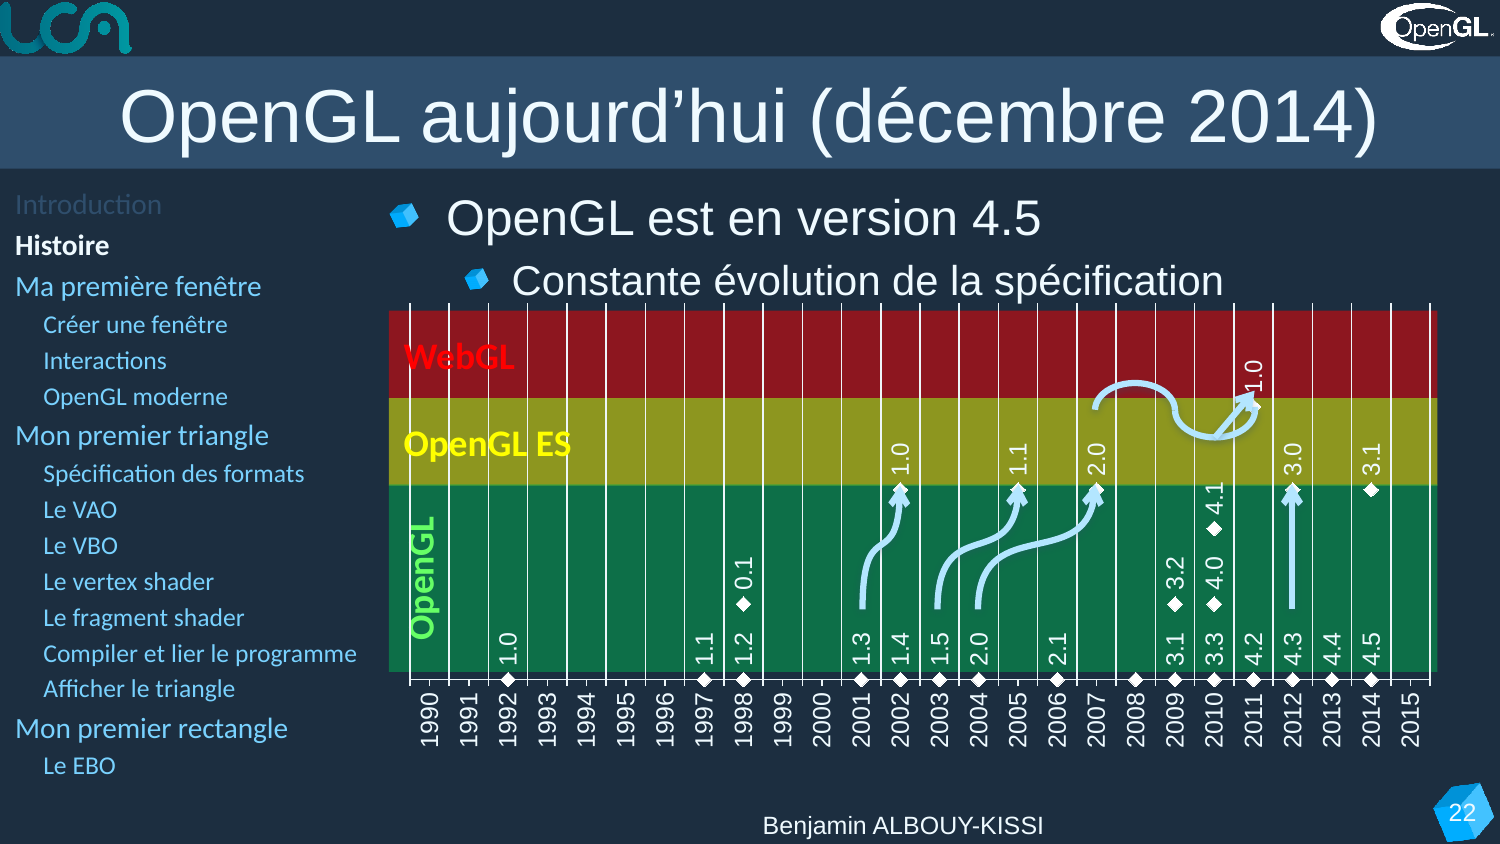

# OpenGL aujourd’hui (décembre 2014)
Introduction
Histoire
Ma première fenêtre
Créer une fenêtre
Interactions
OpenGL moderne
Mon premier triangle
Spécification des formats
Le VAO
Le VBO
Le vertex shader
Le fragment shader
Compiler et lier le programme
Afficher le triangle
Mon premier rectangle
Le EBO

OpenGL est en version 4.5
Constante évolution de la spécification

### Chart

| Category | 1.0 |
|---|---|
| 1990 | None |
| 1991 | None |
| 1992 | None |
| 1993 | None |
| 1994 | None |
| 1995 | None |
| 1996 | None |
| 1997 | None |
| 1998 | None |
| 1999 | None |
| 2000 | None |
| 2001 | None |
| 2002 | None |
| 2003 | None |
| 2004 | None |
| 2005 | None |
| 2006 | None |
| 2007 | None |
| 2008 | None |
| 2009 | None |
| 2010 | None |
| 2011 | 0.0 |
| 2012 | None |
| 2013 | None |
| 2014 | None |
| 2015 | None |
WebGL

### Chart

| Category | 1.0 | 1.1 | 2.0 | 3.0 | 3.1 |
|---|---|---|---|---|---|
| 1990 | None | None | None | None | None |
| 1991 | None | None | None | None | None |
| 1992 | None | None | None | None | None |
| 1993 | None | None | None | None | None |
| 1994 | None | None | None | None | None |
| 1995 | None | None | None | None | None |
| 1996 | None | None | None | None | None |
| 1997 | None | None | None | None | None |
| 1998 | None | None | None | None | None |
| 1999 | None | None | None | None | None |
| 2000 | None | None | None | None | None |
| 2001 | None | None | None | None | None |
| 2002 | 0.0 | None | None | None | None |
| 2003 | None | None | None | None | None |
| 2004 | None | None | None | None | None |
| 2005 | None | 0.0 | None | None | None |
| 2006 | None | None | None | None | None |
| 2007 | None | None | 0.0 | None | None |
| 2008 | None | None | None | None | None |
| 2009 | None | None | None | None | None |
| 2010 | None | None | None | None | None |
| 2011 | None | None | None | None | None |
| 2012 | None | None | None | 0.0 | None |
| 2013 | None | None | None | None | None |
| 2014 | None | None | None | None | 0.0 |
| 2015 | None | None | None | None | None |

OpenGL ES

### Chart

| Category | 1.0 | 1.1 | 1.2 | 1.2.1 | 1.3 | 1.4 | 1.5 | 2.0 | 2.1 | 3.0 | 3.1 | 3.2 | 3.3 | 4.0 | 4.1 | 4.2 | 4.3 | 4.4 | 4.5 |
|---|---|---|---|---|---|---|---|---|---|---|---|---|---|---|---|---|---|---|---|
| 1990 | None | None | None | None | None | None | None | None | None | None | None | None | None | None | None | None | None | None | None |
| 1991 | None | None | None | None | None | None | None | None | None | None | None | None | None | None | None | None | None | None | None |
| 1992 | 0.0 | None | None | None | None | None | None | None | None | None | None | None | None | None | None | None | None | None | None |
| 1993 | None | None | None | None | None | None | None | None | None | None | None | None | None | None | None | None | None | None | None |
| 1994 | None | None | None | None | None | None | None | None | None | None | None | None | None | None | None | None | None | None | None |
| 1995 | None | None | None | None | None | None | None | None | None | None | None | None | None | None | None | None | None | None | None |
| 1996 | None | None | None | None | None | None | None | None | None | None | None | None | None | None | None | None | None | None | None |
| 1997 | None | 0.0 | None | None | None | None | None | None | None | None | None | None | None | None | None | None | None | None | None |
| 1998 | None | None | 0.0 | 0.1 | None | None | None | None | None | None | None | None | None | None | None | None | None | None | None |
| 1999 | None | None | None | None | None | None | None | None | None | None | None | None | None | None | None | None | None | None | None |
| 2000 | None | None | None | None | None | None | None | None | None | None | None | None | None | None | None | None | None | None | None |
| 2001 | None | None | None | None | 0.0 | None | None | None | None | None | None | None | None | None | None | None | None | None | None |
| 2002 | None | None | None | None | None | 0.0 | None | None | None | None | None | None | None | None | None | None | None | None | None |
| 2003 | None | None | None | None | None | None | 0.0 | None | None | None | None | None | None | None | None | None | None | None | None |
| 2004 | None | None | None | None | None | None | None | 0.0 | None | None | None | None | None | None | None | None | None | None | None |
| 2005 | None | None | None | None | None | None | None | None | None | None | None | None | None | None | None | None | None | None | None |
| 2006 | None | None | None | None | None | None | None | None | 0.0 | None | None | None | None | None | None | None | None | None | None |
| 2007 | None | None | None | None | None | None | None | None | None | None | None | None | None | None | None | None | None | None | None |
| 2008 | None | None | None | None | None | None | None | None | None | 0.0 | None | None | None | None | None | None | None | None | None |
| 2009 | None | None | None | None | None | None | None | None | None | None | 0.0 | 0.1 | None | None | None | None | None | None | None |
| 2010 | None | None | None | None | None | None | None | None | None | None | None | None | 0.0 | 0.1 | 0.2 | None | None | None | None |
| 2011 | None | None | None | None | None | None | None | None | None | None | None | None | None | None | None | 0.0 | None | None | None |
| 2012 | None | None | None | None | None | None | None | None | None | None | None | None | None | None | None | None | 0.0 | None | None |
| 2013 | None | None | None | None | None | None | None | None | None | None | None | None | None | None | None | None | None | 0.0 | None |
| 2014 | None | None | None | None | None | None | None | None | None | None | None | None | None | None | None | None | None | None | 0.0 |
| 2015 | None | None | None | None | None | None | None | None | None | None | None | None | None | None | None | None | None | None | None |
OpenGL
22
Benjamin ALBOUY-KISSI